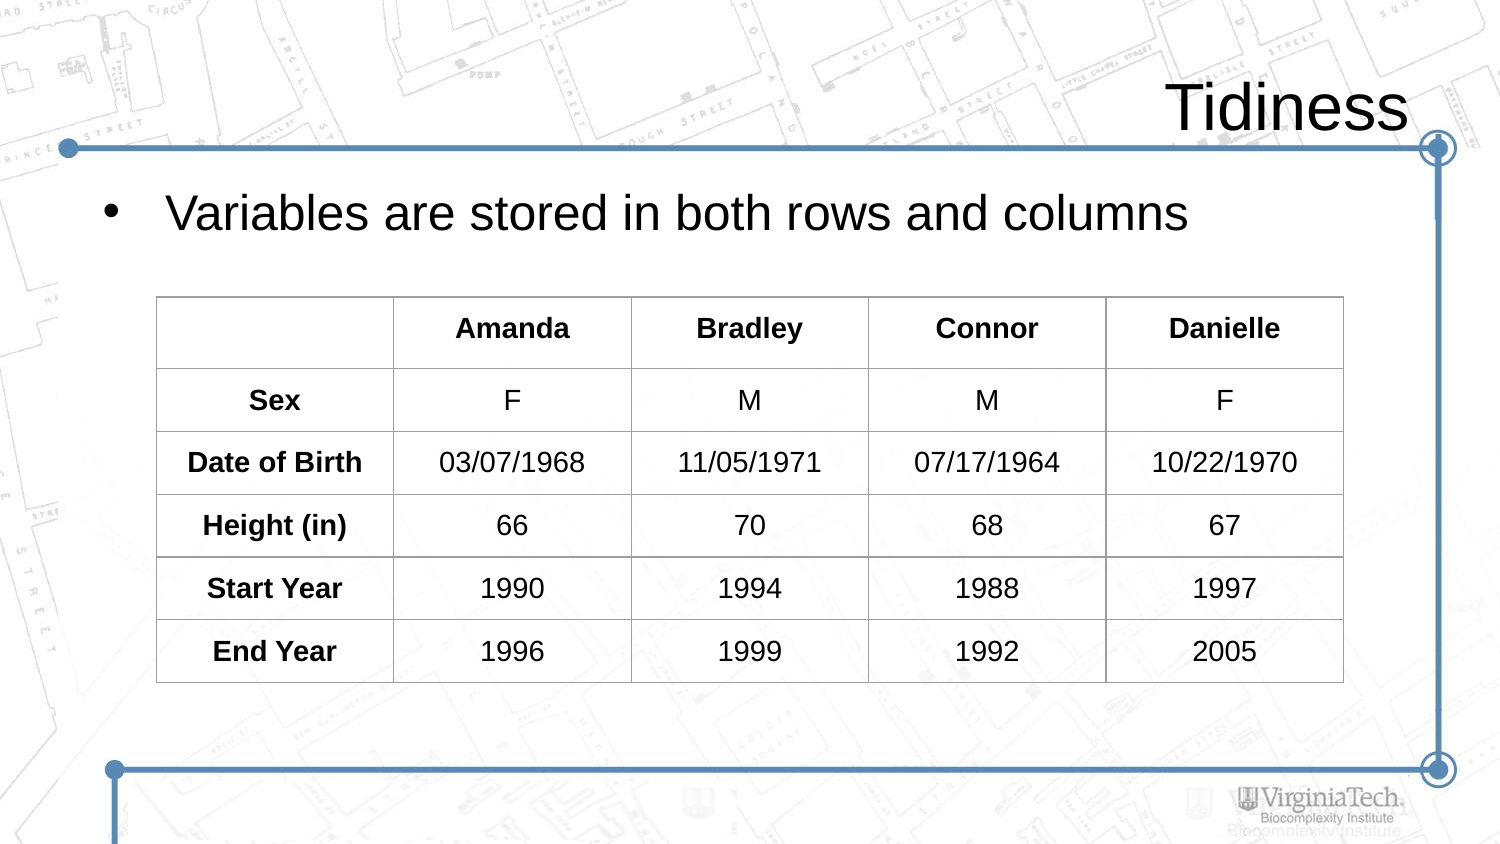

# Tidiness
Variables are stored in both rows and columns
|  | Amanda | Bradley | Connor | Danielle |
| --- | --- | --- | --- | --- |
| Sex | F | M | M | F |
| Date of Birth | 03/07/1968 | 11/05/1971 | 07/17/1964 | 10/22/1970 |
| Height (in) | 66 | 70 | 68 | 67 |
| Start Year | 1990 | 1994 | 1988 | 1997 |
| End Year | 1996 | 1999 | 1992 | 2005 |